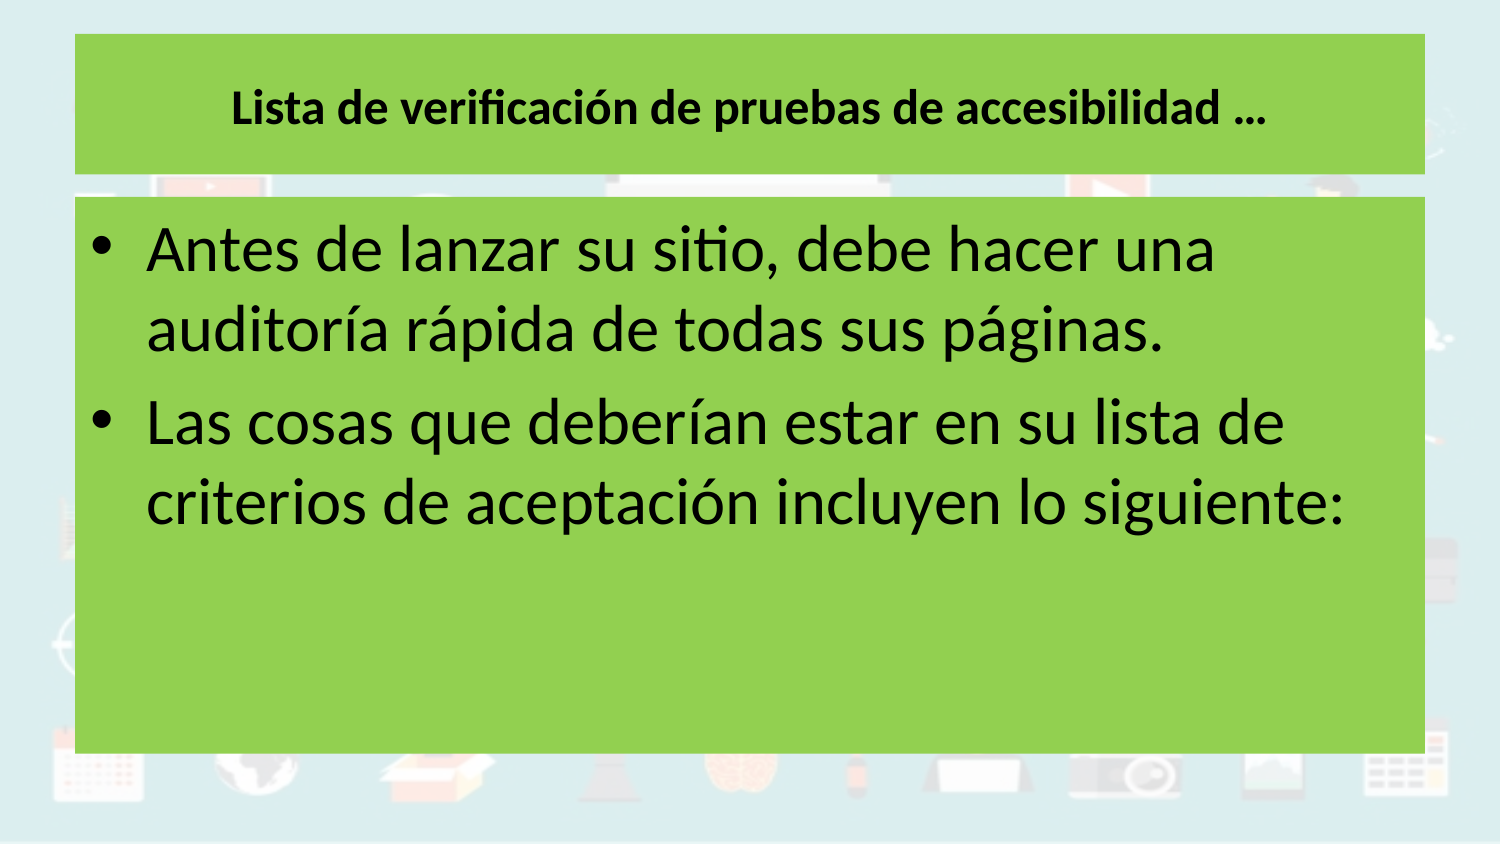

# Lista de verificación de pruebas de accesibilidad …
Antes de lanzar su sitio, debe hacer una auditoría rápida de todas sus páginas.
Las cosas que deberían estar en su lista de criterios de aceptación incluyen lo siguiente: